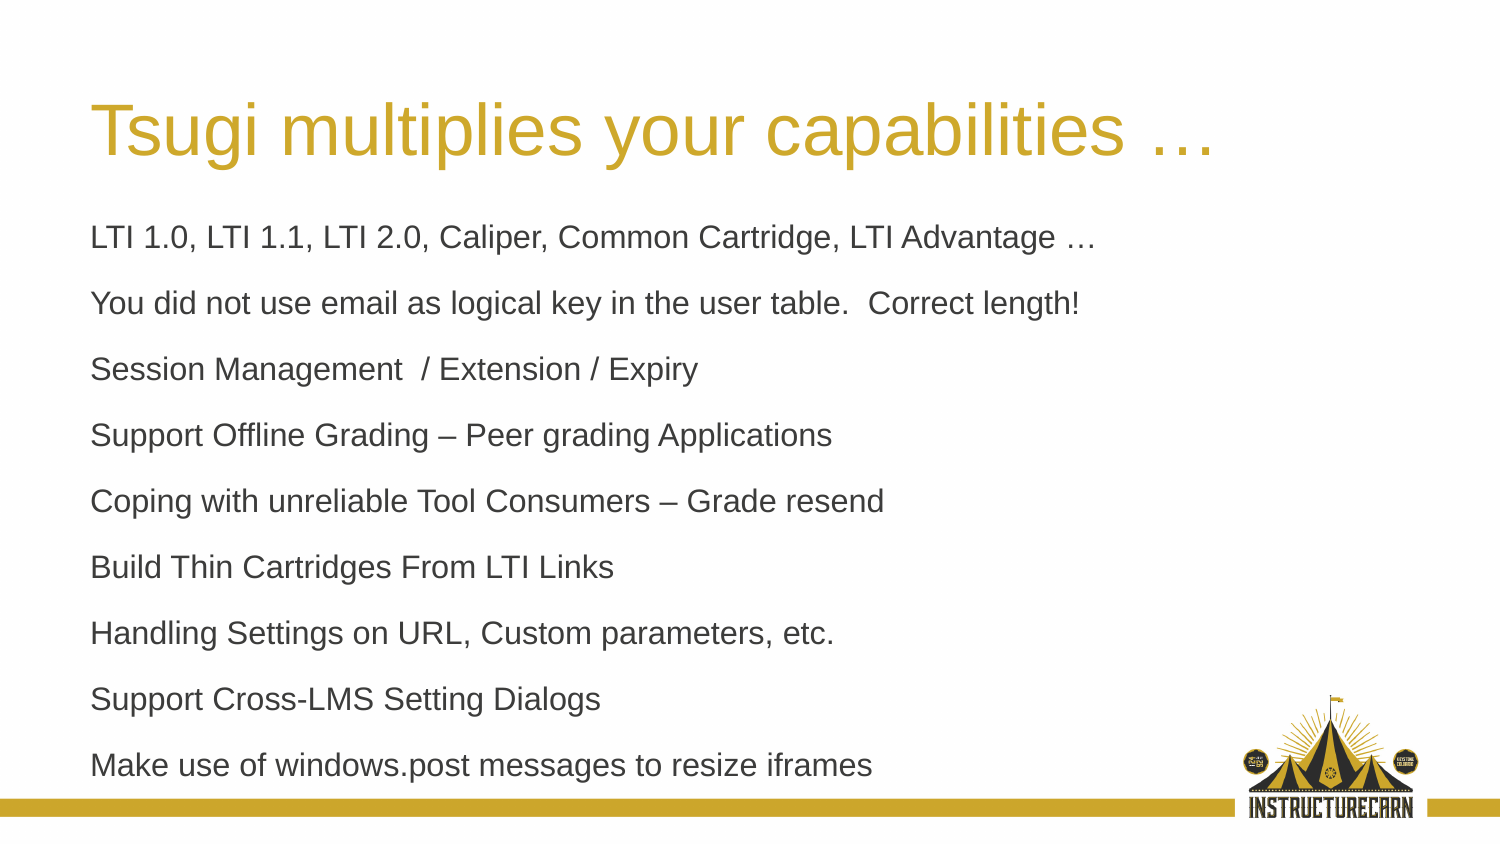

# Tsugi multiplies your capabilities …
LTI 1.0, LTI 1.1, LTI 2.0, Caliper, Common Cartridge, LTI Advantage …
You did not use email as logical key in the user table.  Correct length!
Session Management  / Extension / Expiry
Support Offline Grading – Peer grading Applications
Coping with unreliable Tool Consumers – Grade resend
Build Thin Cartridges From LTI Links
Handling Settings on URL, Custom parameters, etc.
Support Cross-LMS Setting Dialogs
Make use of windows.post messages to resize iframes